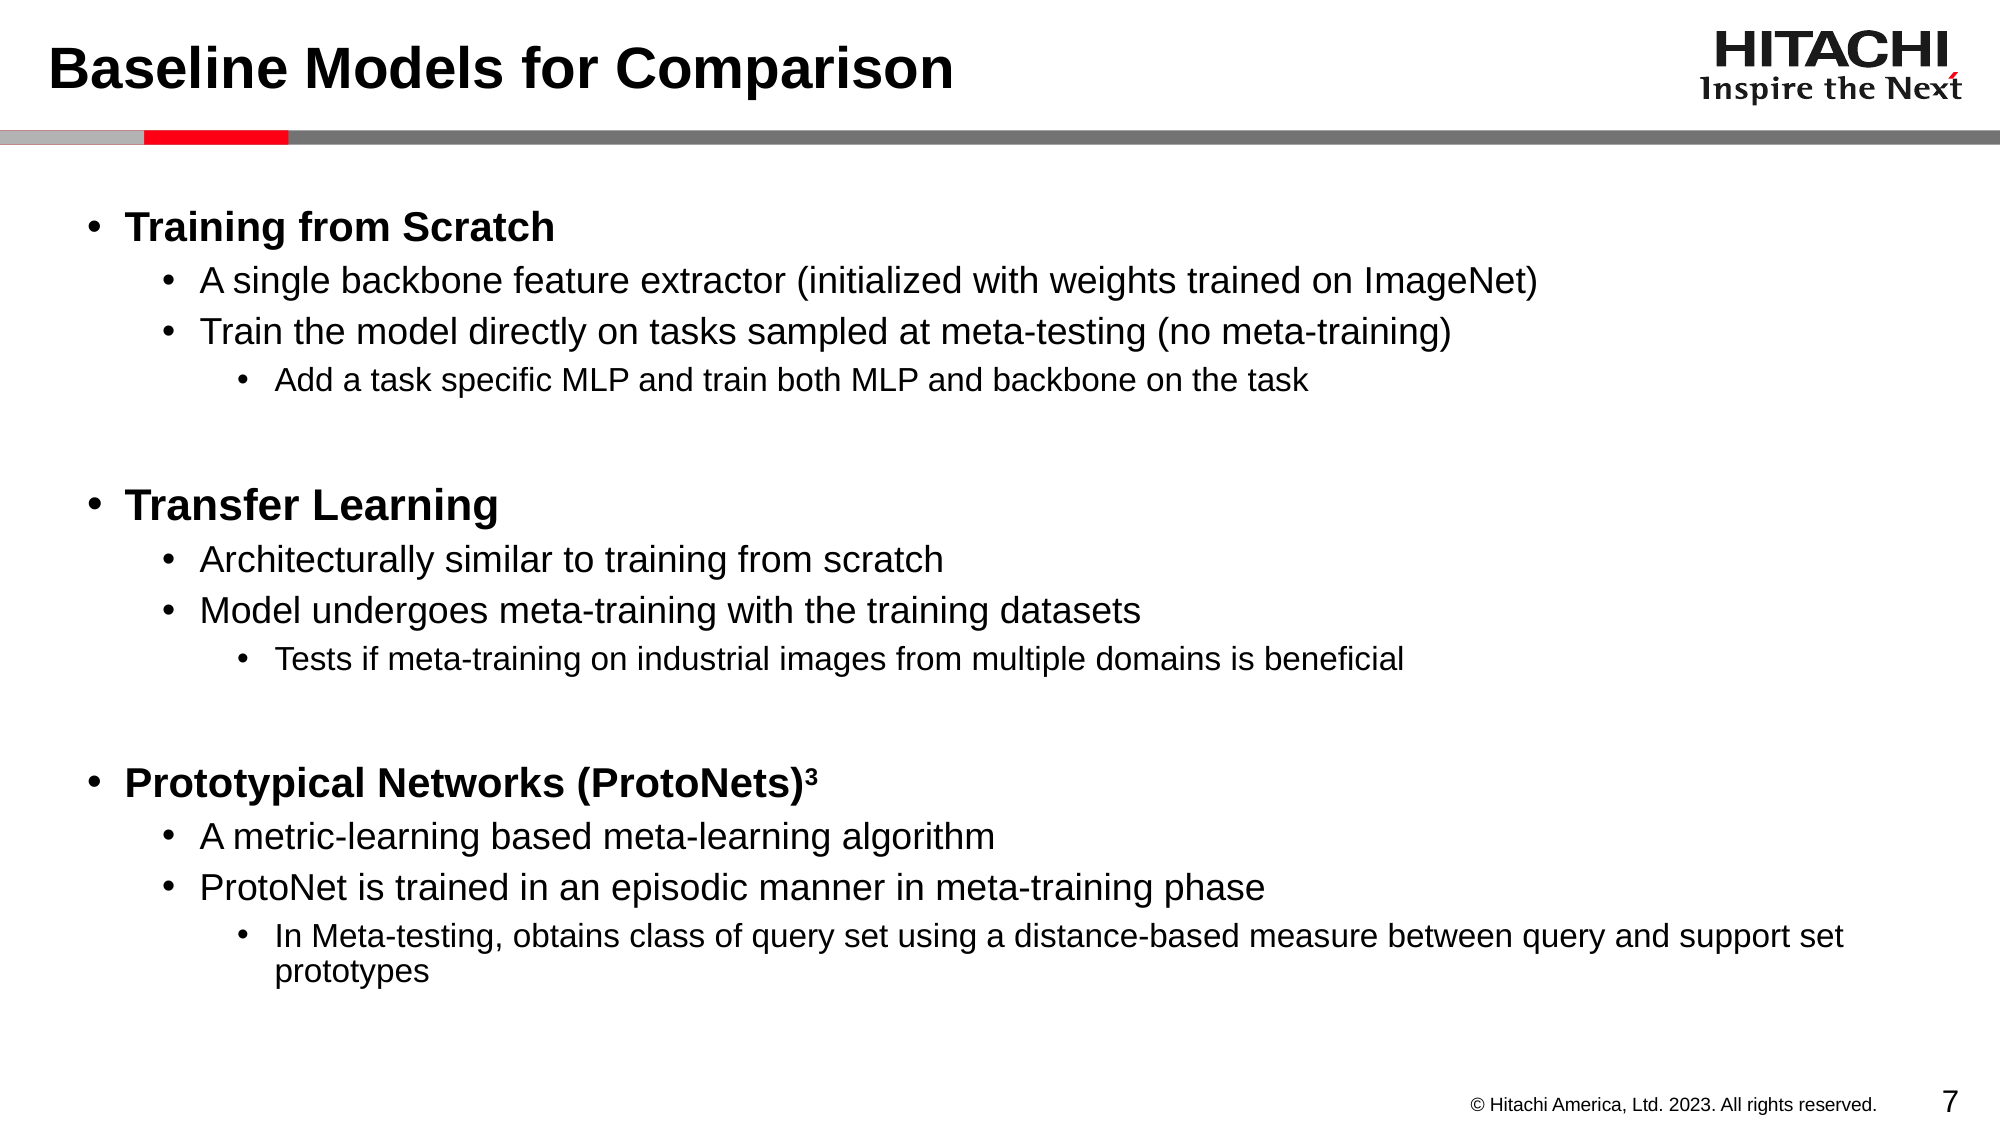

# Baseline Models for Comparison
Training from Scratch
A single backbone feature extractor (initialized with weights trained on ImageNet)
Train the model directly on tasks sampled at meta-testing (no meta-training)
Add a task specific MLP and train both MLP and backbone on the task

Transfer Learning
Architecturally similar to training from scratch
Model undergoes meta-training with the training datasets
Tests if meta-training on industrial images from multiple domains is beneficial

Prototypical Networks (ProtoNets)3
A metric-learning based meta-learning algorithm
ProtoNet is trained in an episodic manner in meta-training phase
In Meta-testing, obtains class of query set using a distance-based measure between query and support set prototypes